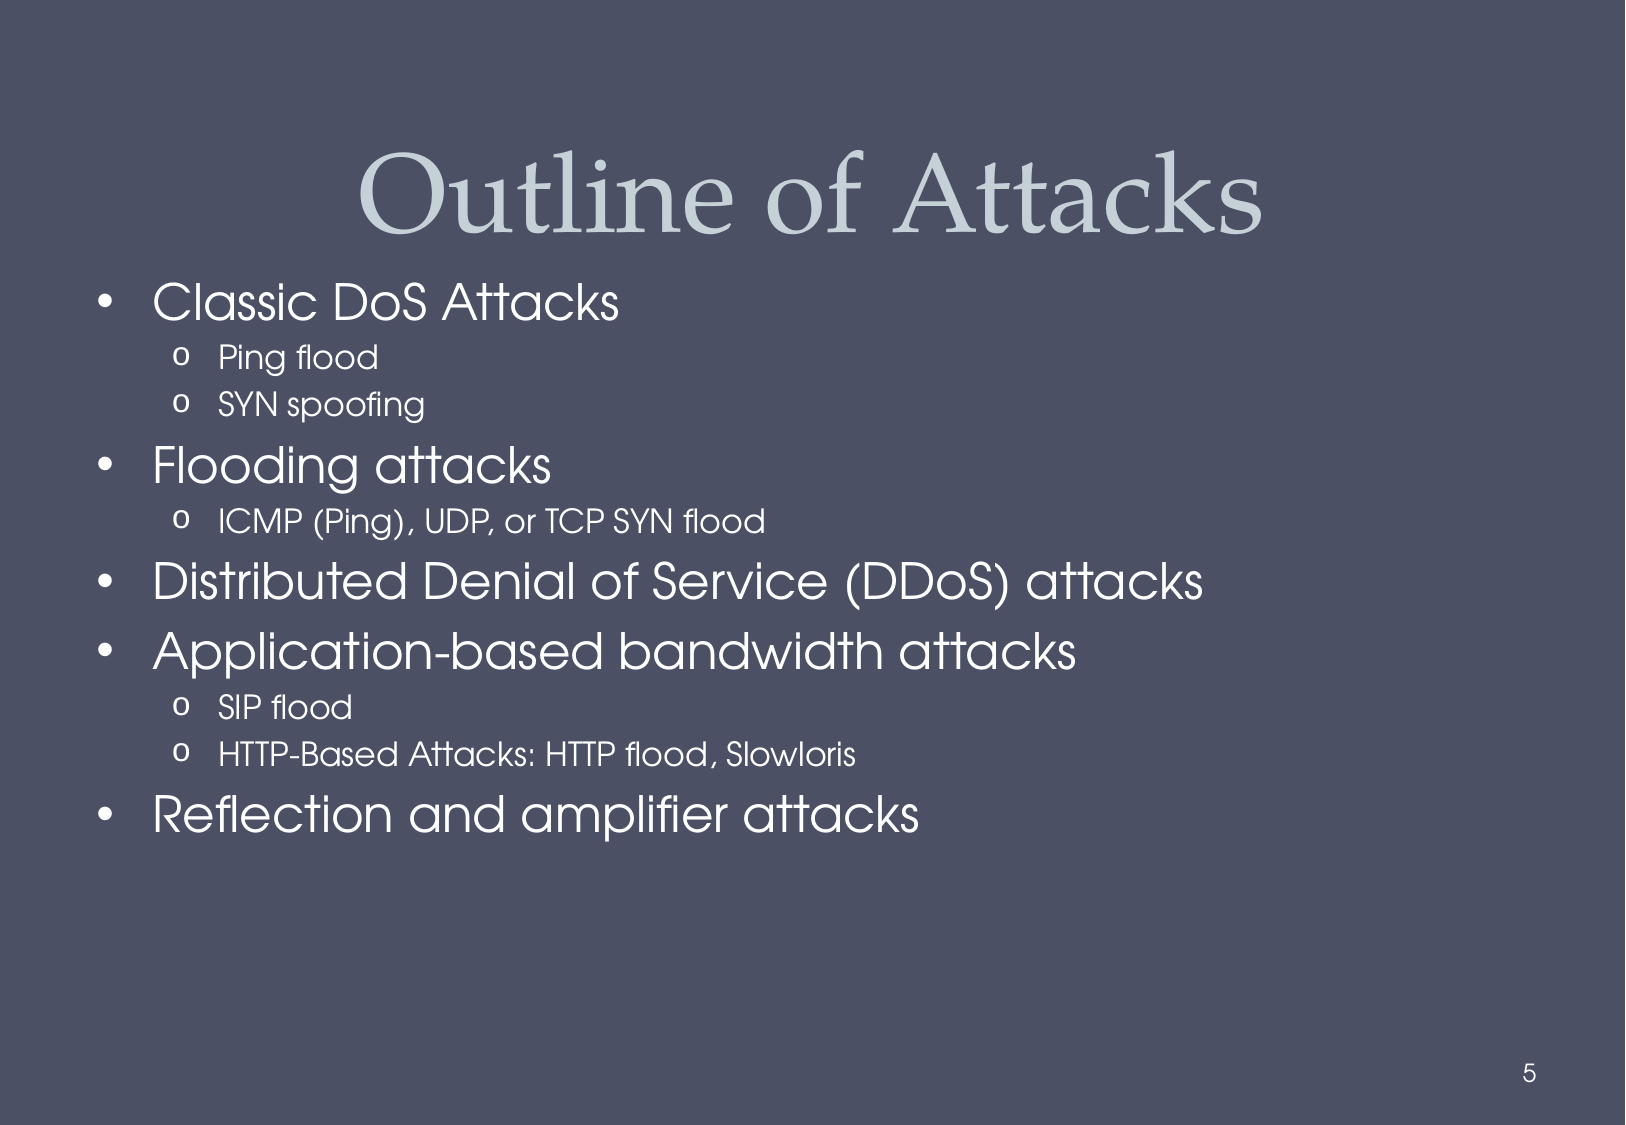

# Outline of Attacks
Classic DoS Attacks
Ping flood
SYN spoofing
Flooding attacks
ICMP (Ping), UDP, or TCP SYN flood
Distributed Denial of Service (DDoS) attacks
Application-based bandwidth attacks
SIP flood
HTTP-Based Attacks: HTTP flood, Slowloris
Reflection and amplifier attacks

5